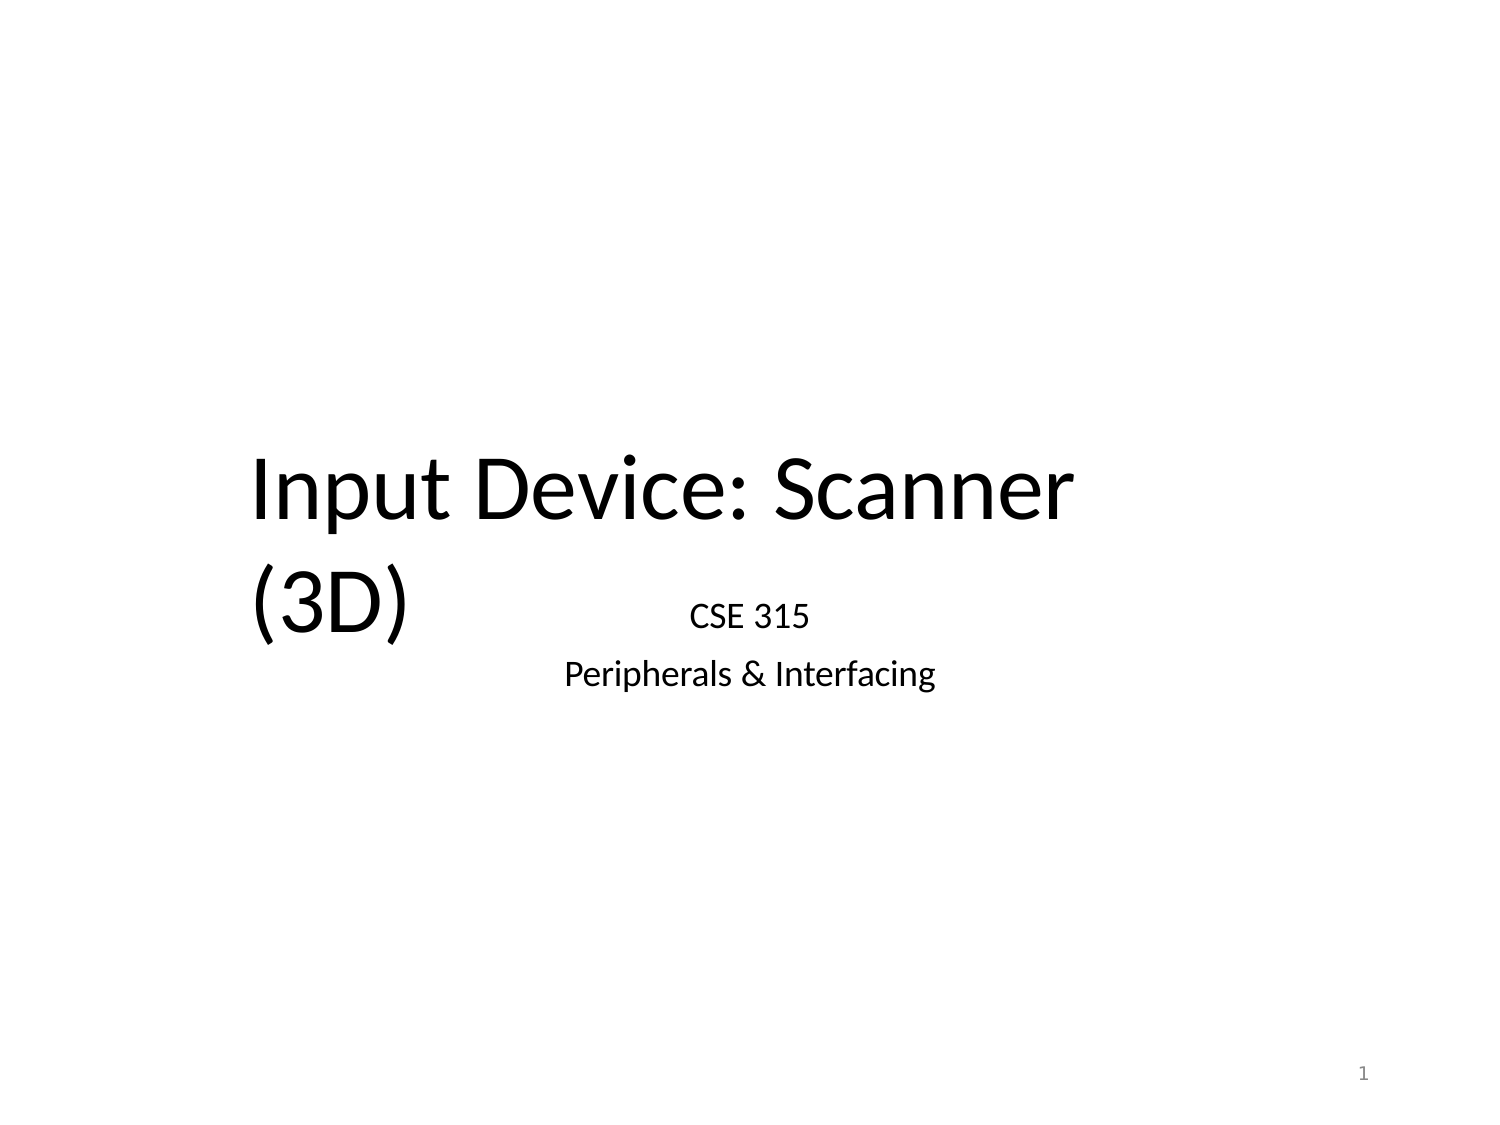

# Input Device: Scanner (3D)
CSE 315
Peripherals & Interfacing
1